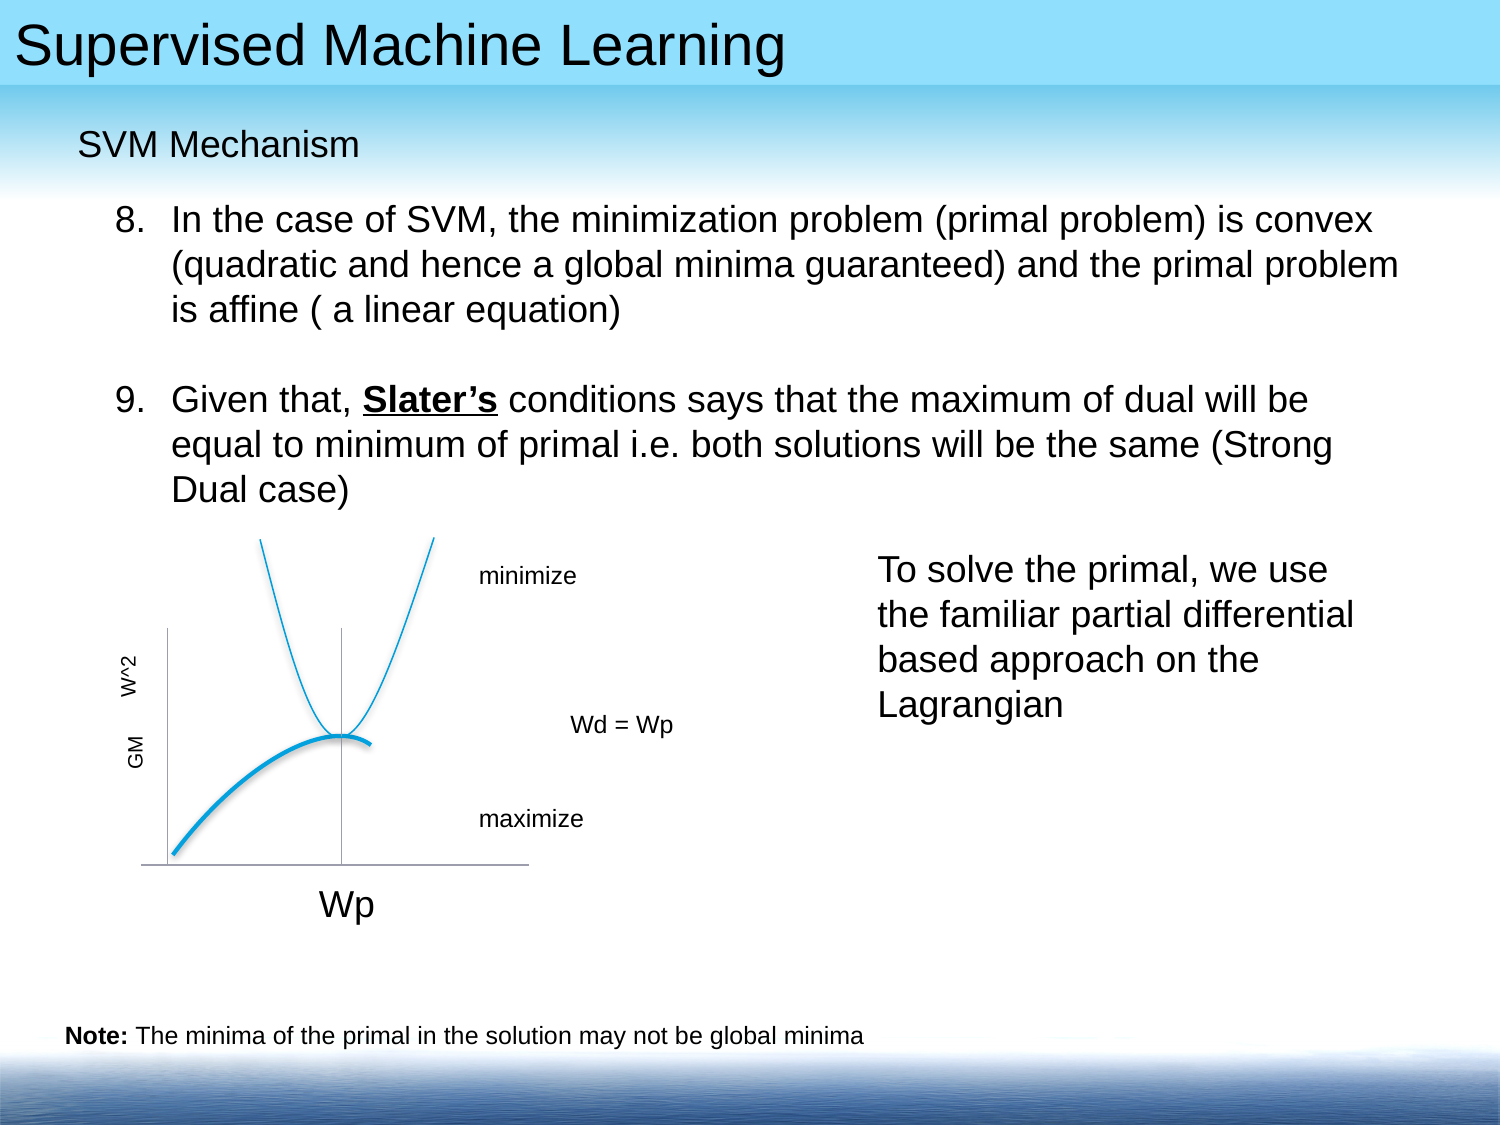

SVM Mechanism
In the case of SVM, the minimization problem (primal problem) is convex (quadratic and hence a global minima guaranteed) and the primal problem is affine ( a linear equation)

Given that, Slater’s conditions says that the maximum of dual will be equal to minimum of primal i.e. both solutions will be the same (Strong Dual case)

minimize
W^2
Wd = Wp
GM
maximize

Wp
To solve the primal, we use the familiar partial differential based approach on the Lagrangian
Note: The minima of the primal in the solution may not be global minima